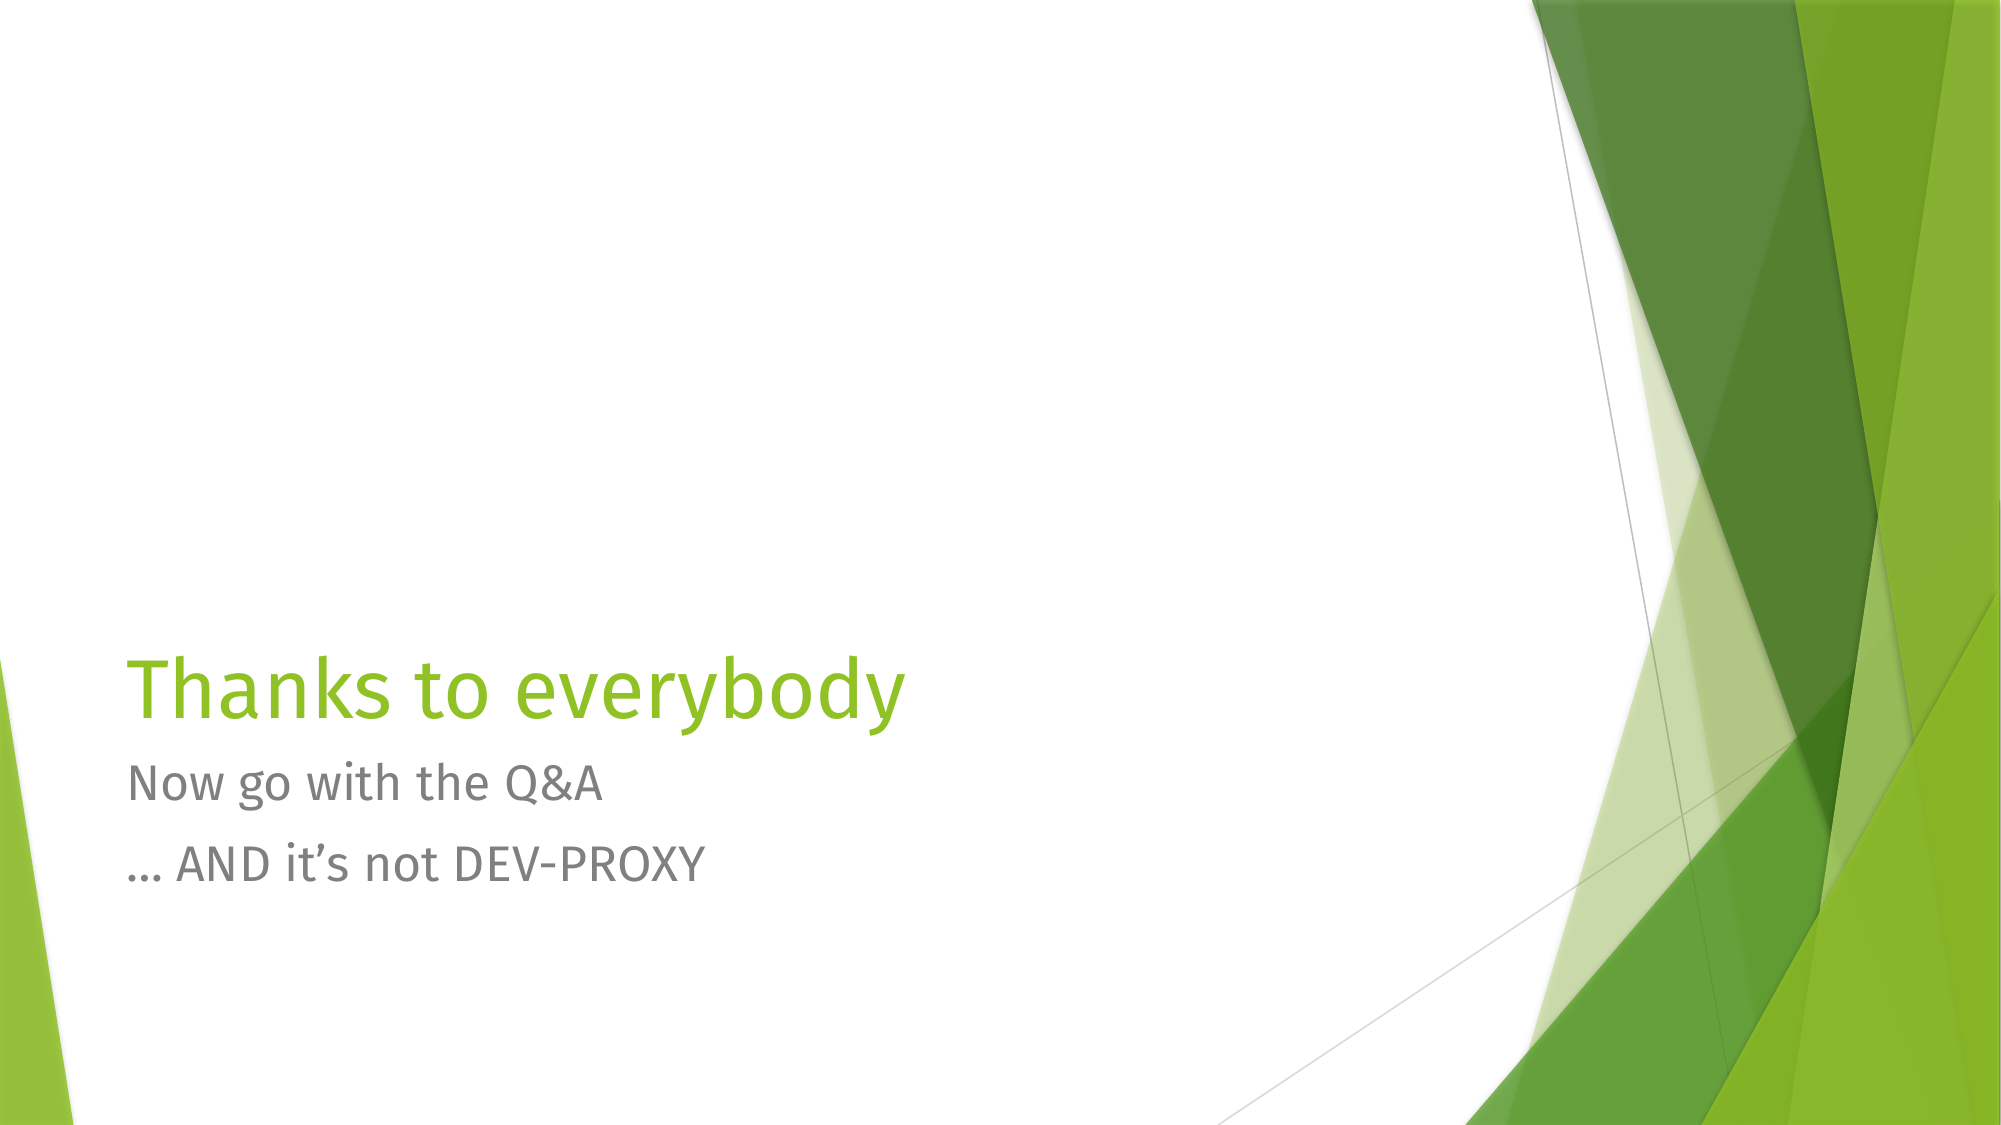

# Thanks to everybody
Now go with the Q&A
… AND it’s not DEV-PROXY